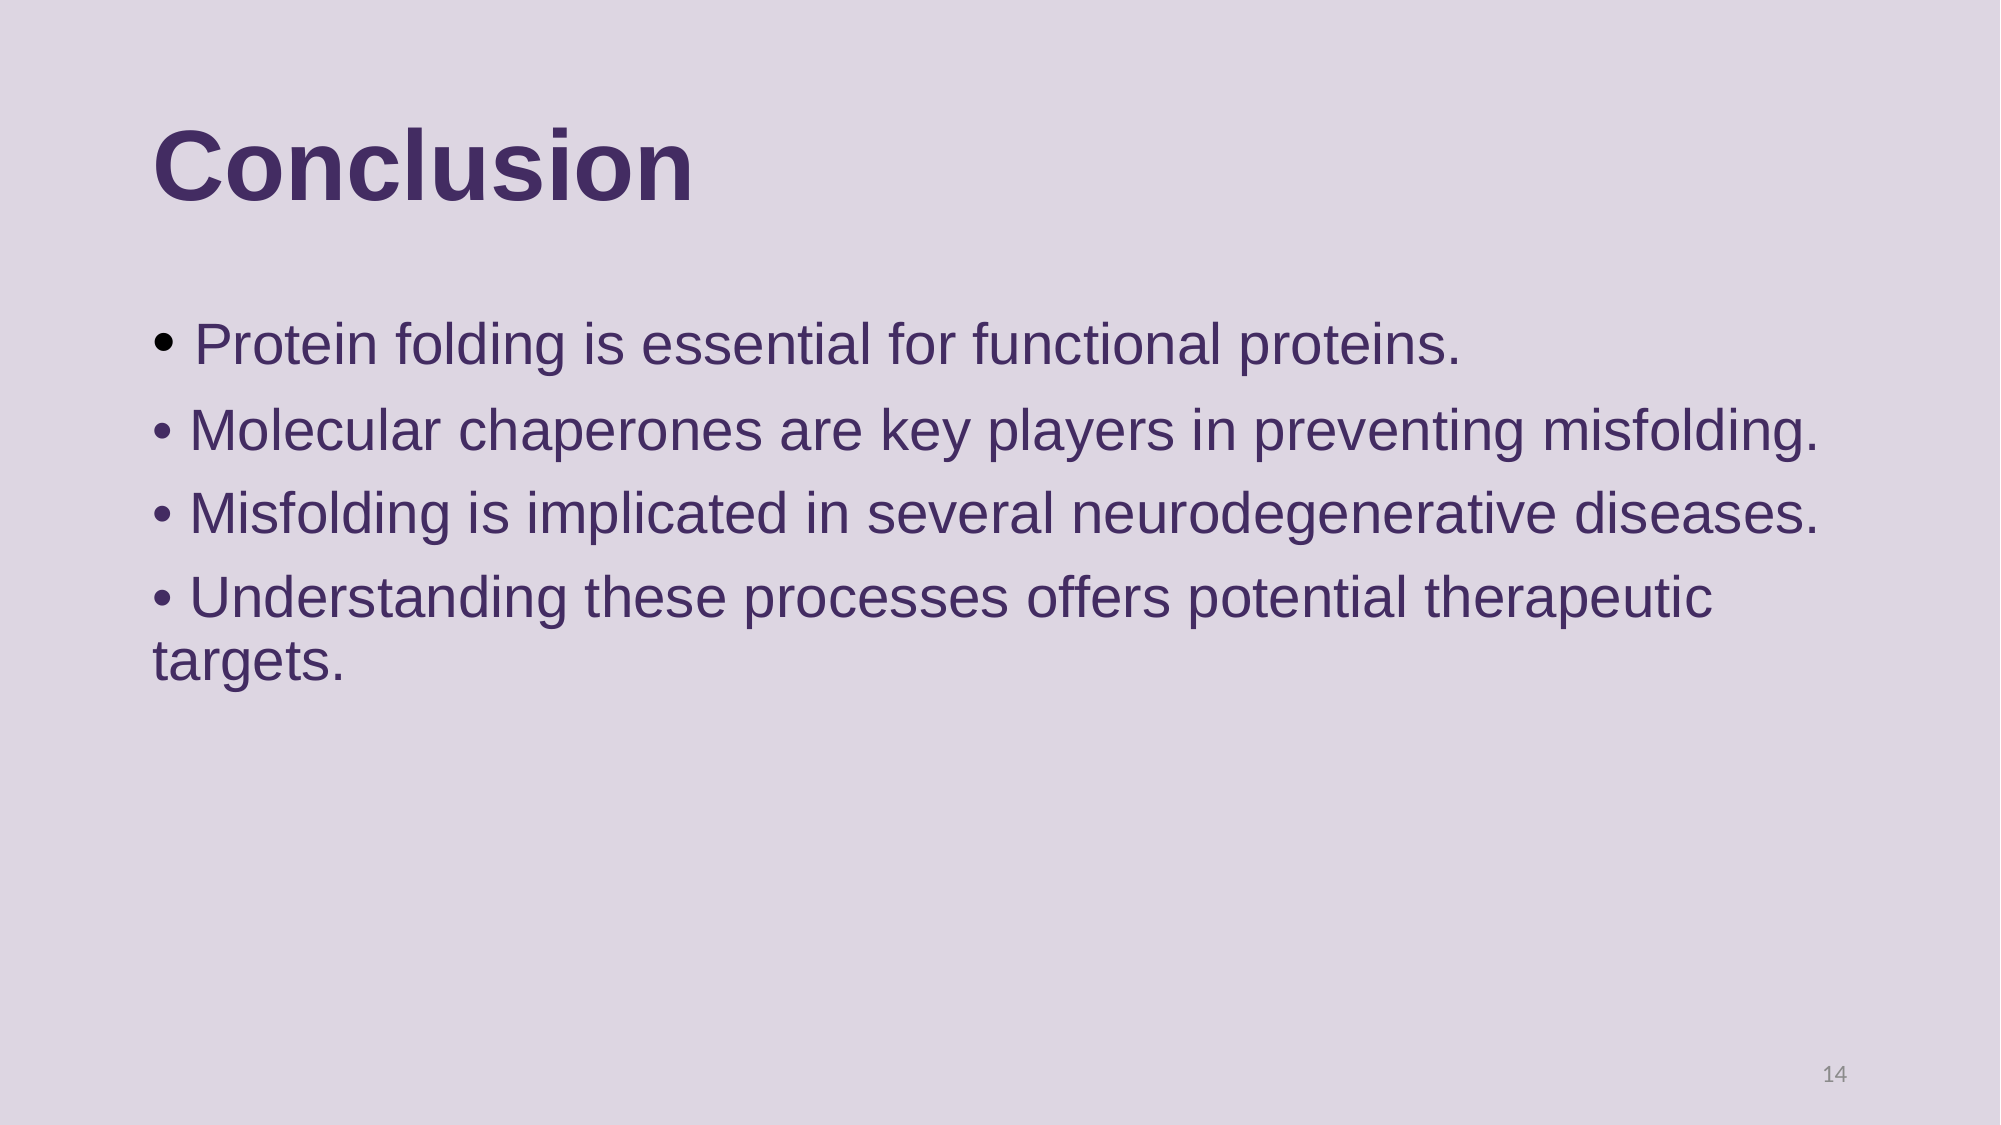

# Conclusion
• Protein folding is essential for functional proteins.
• Molecular chaperones are key players in preventing misfolding.
• Misfolding is implicated in several neurodegenerative diseases.
• Understanding these processes offers potential therapeutic targets.

14